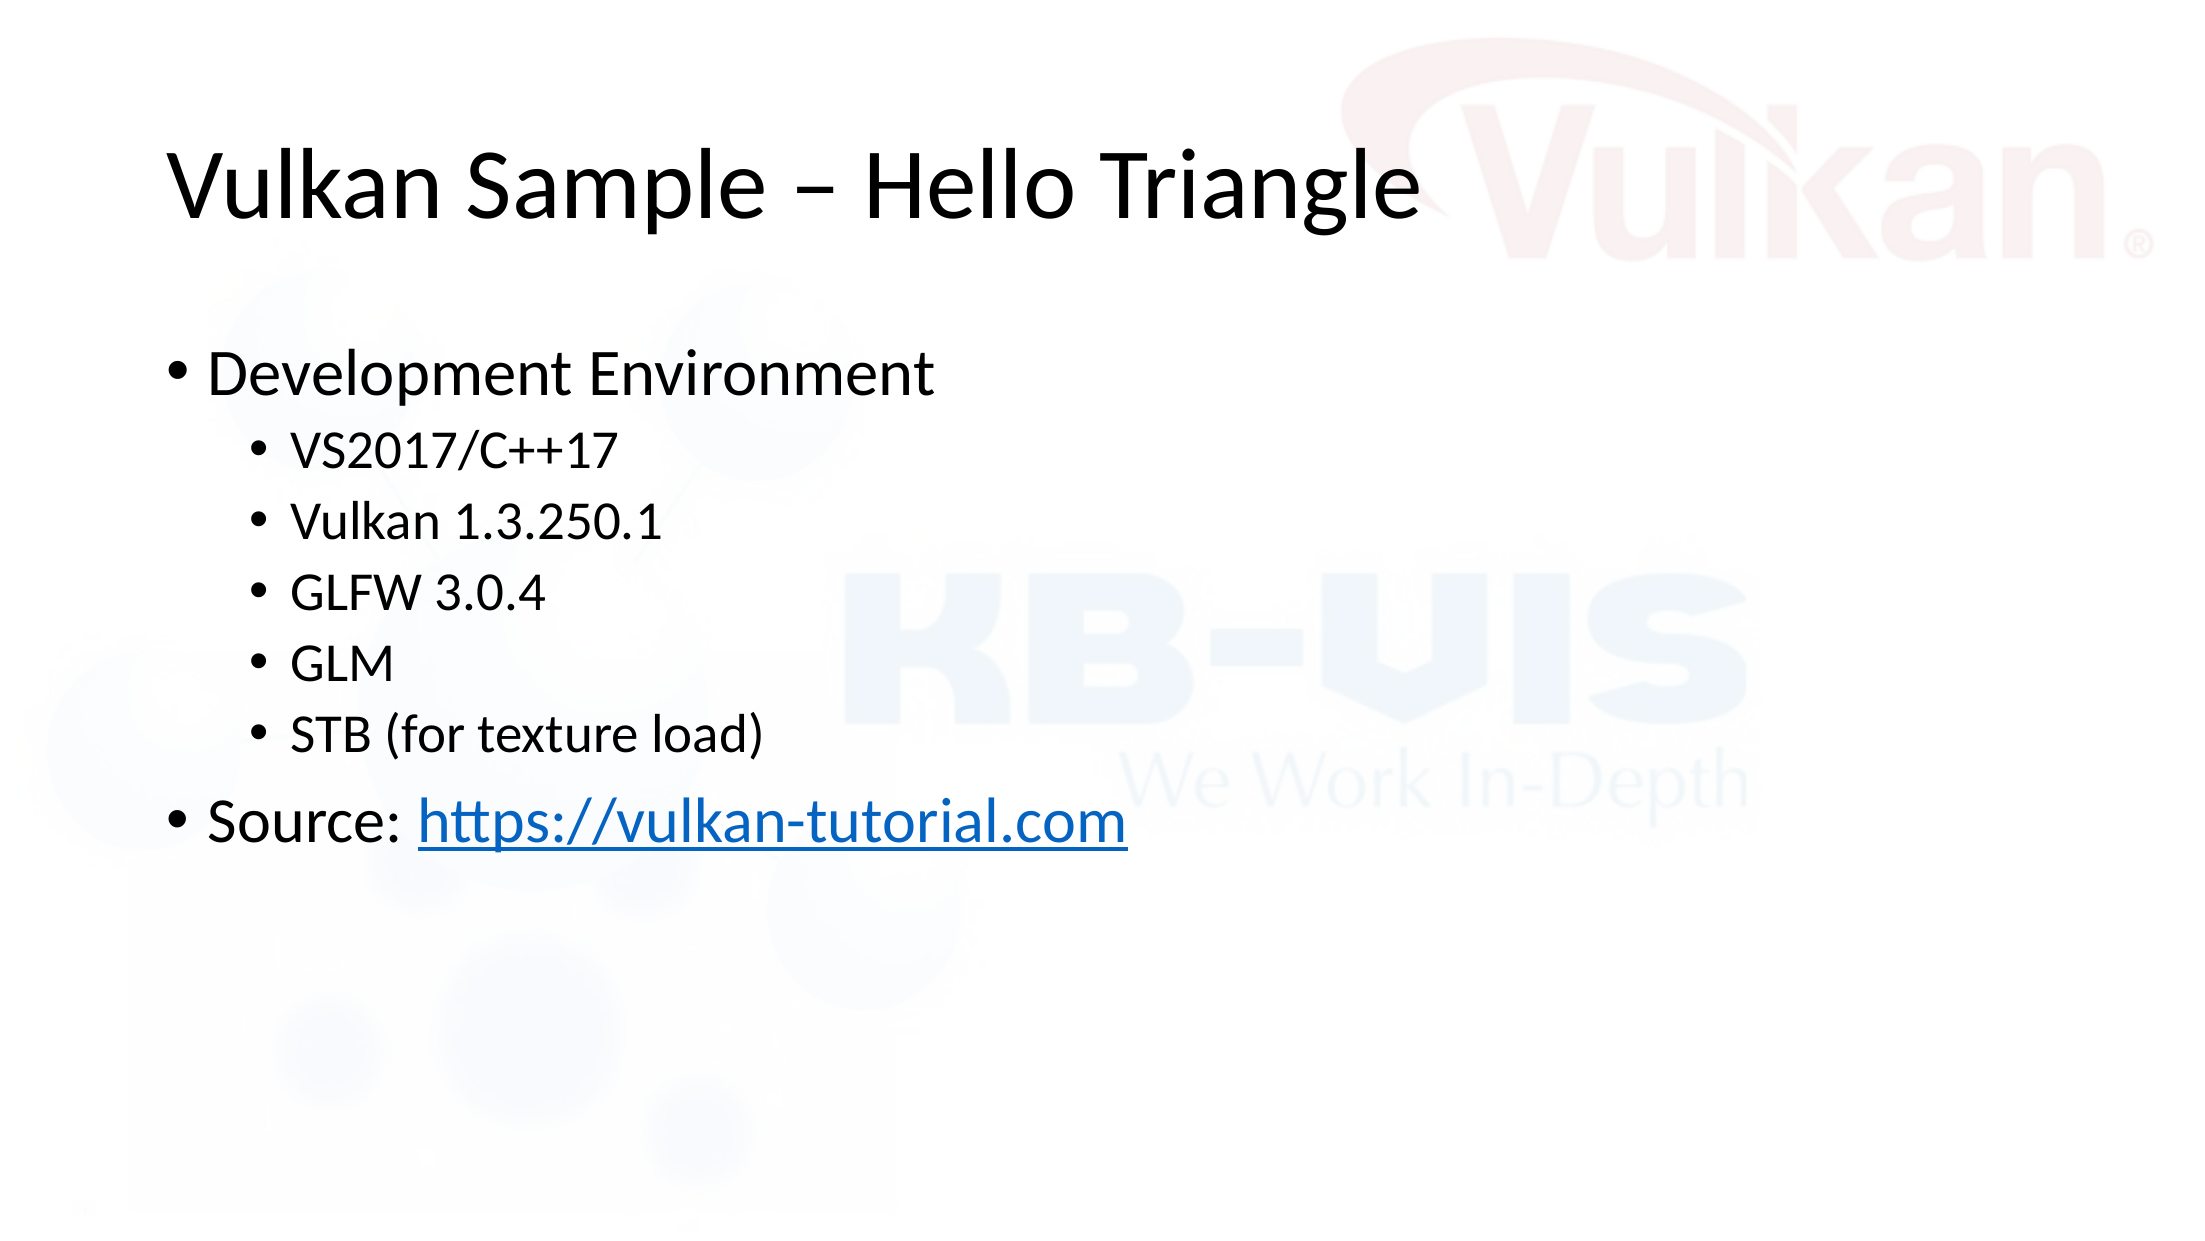

# Vulkan Sample – Hello Triangle
Development Environment
VS2017/C++17
Vulkan 1.3.250.1
GLFW 3.0.4
GLM
STB (for texture load)
Source: https://vulkan-tutorial.com